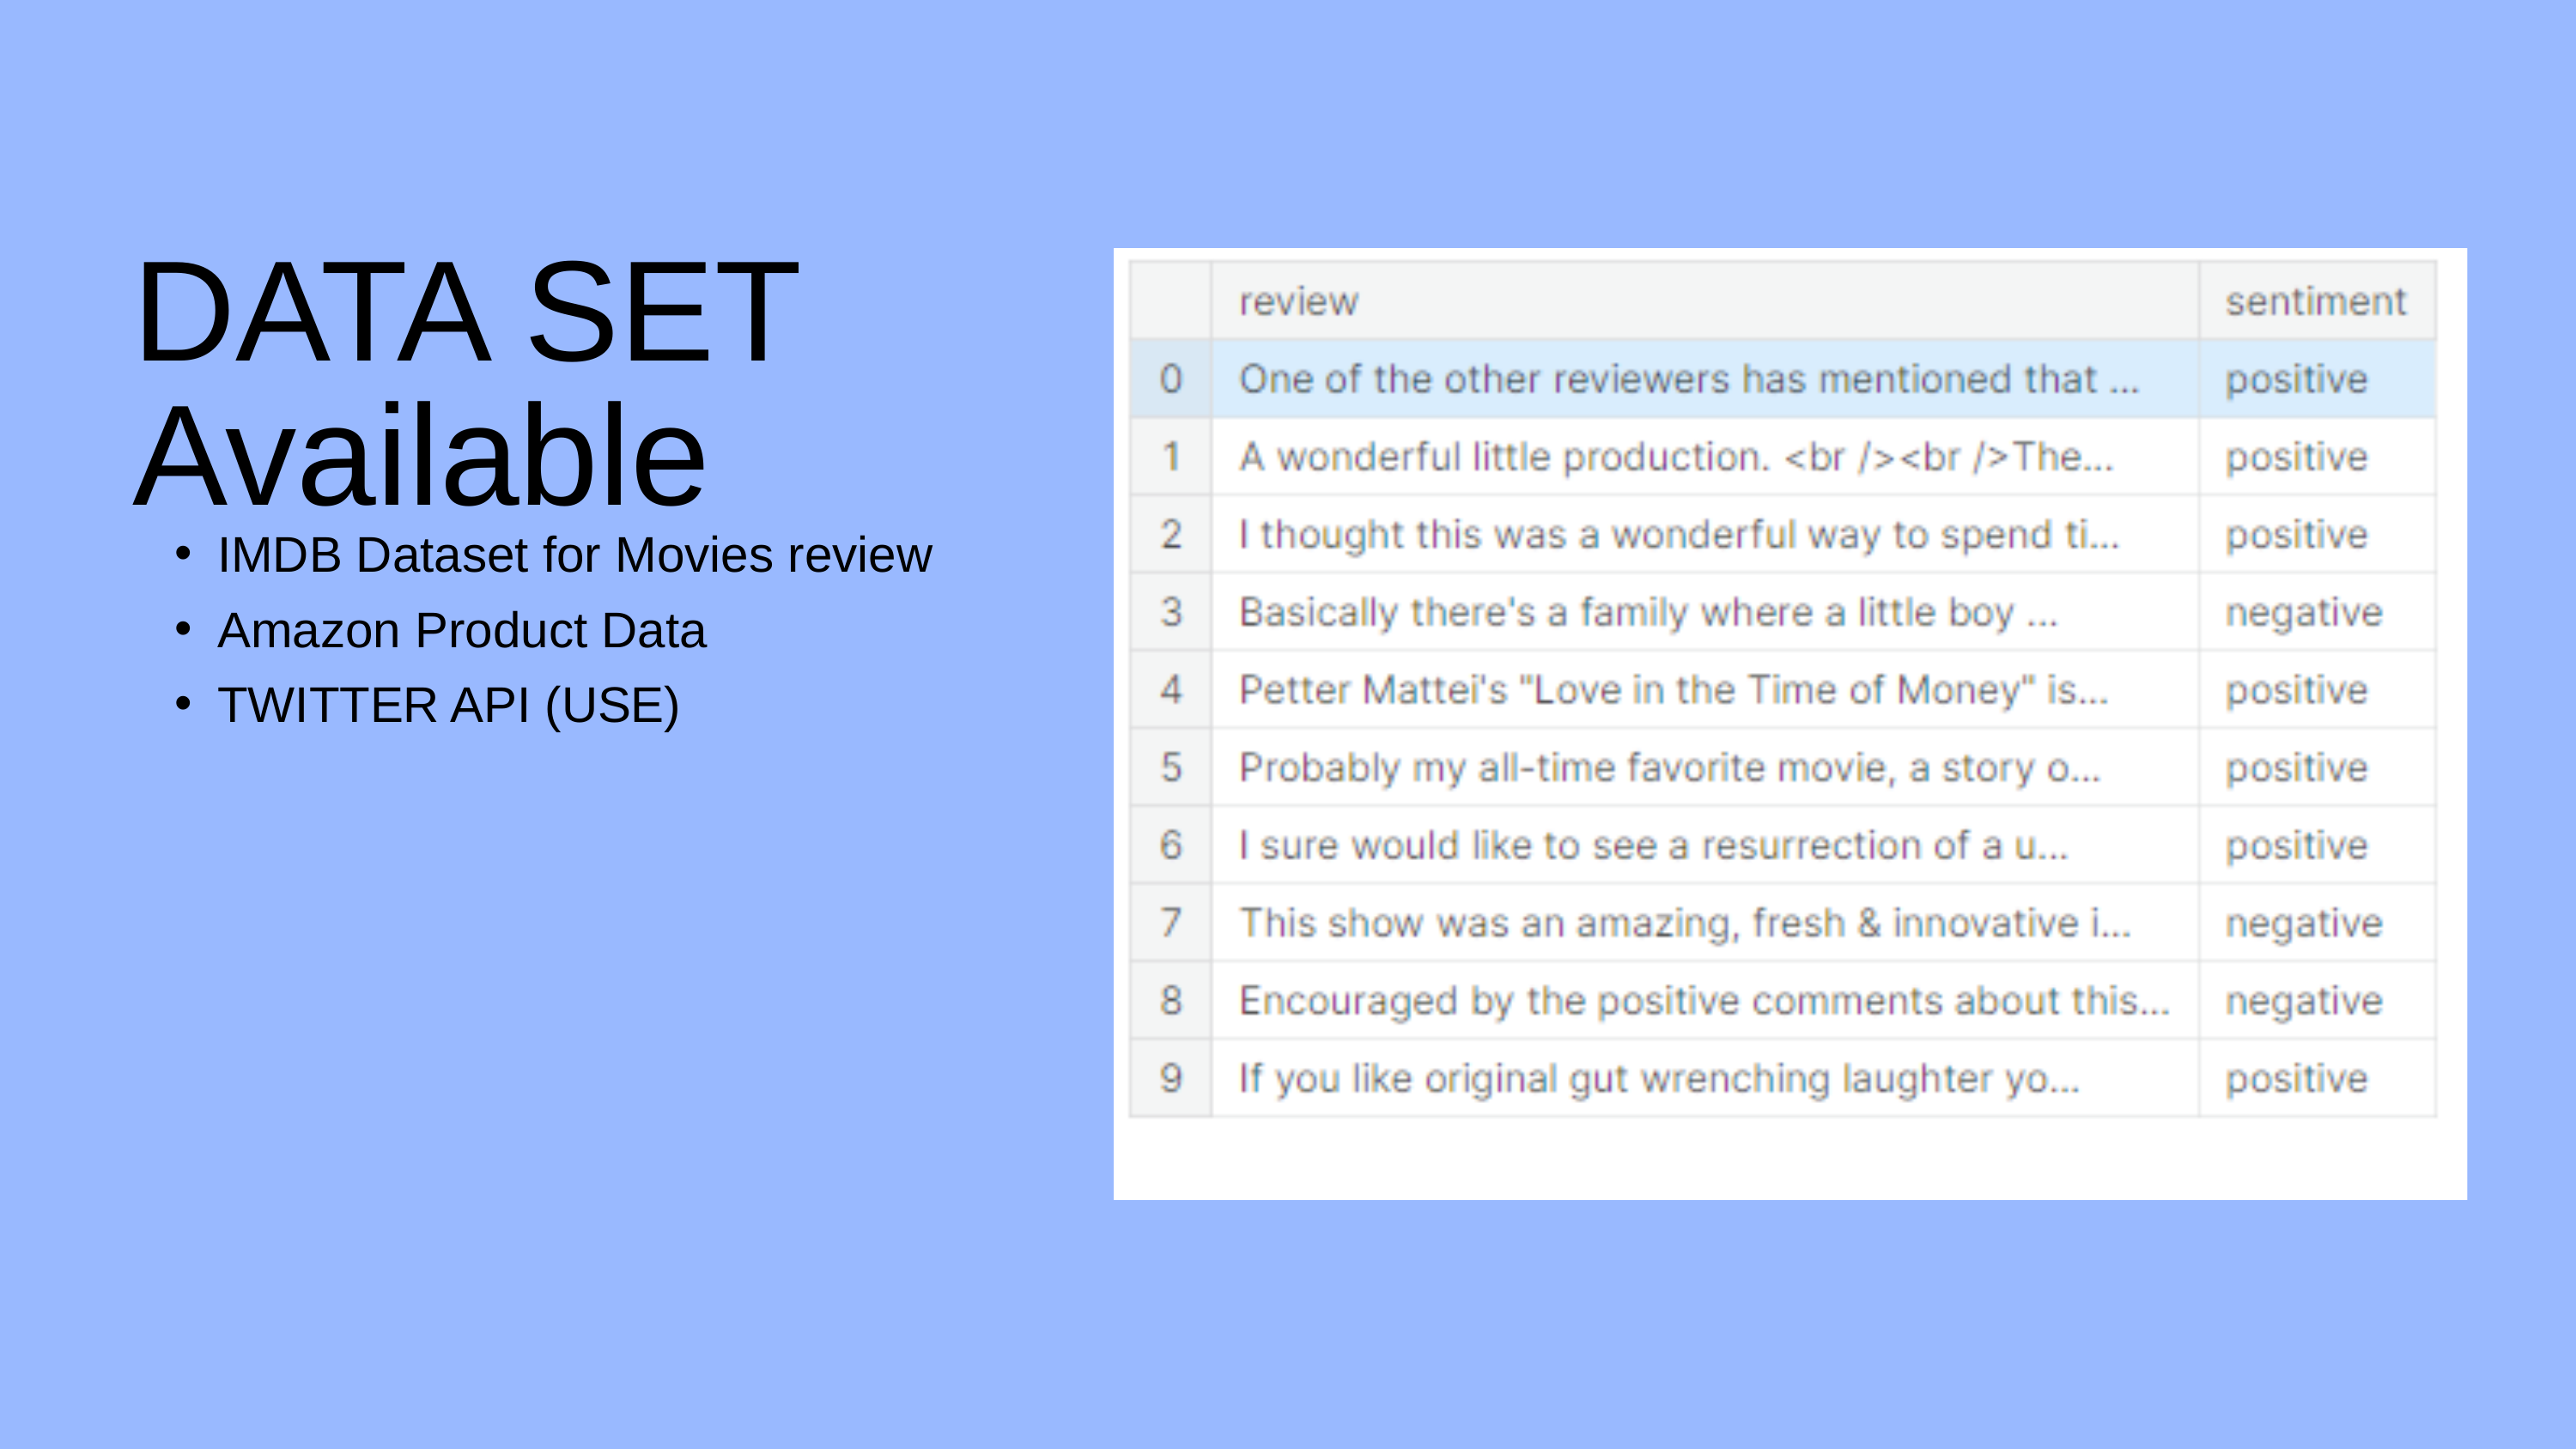

DATA SET Available

IMDB Dataset for Movies review
Amazon Product Data
TWITTER API (USE)